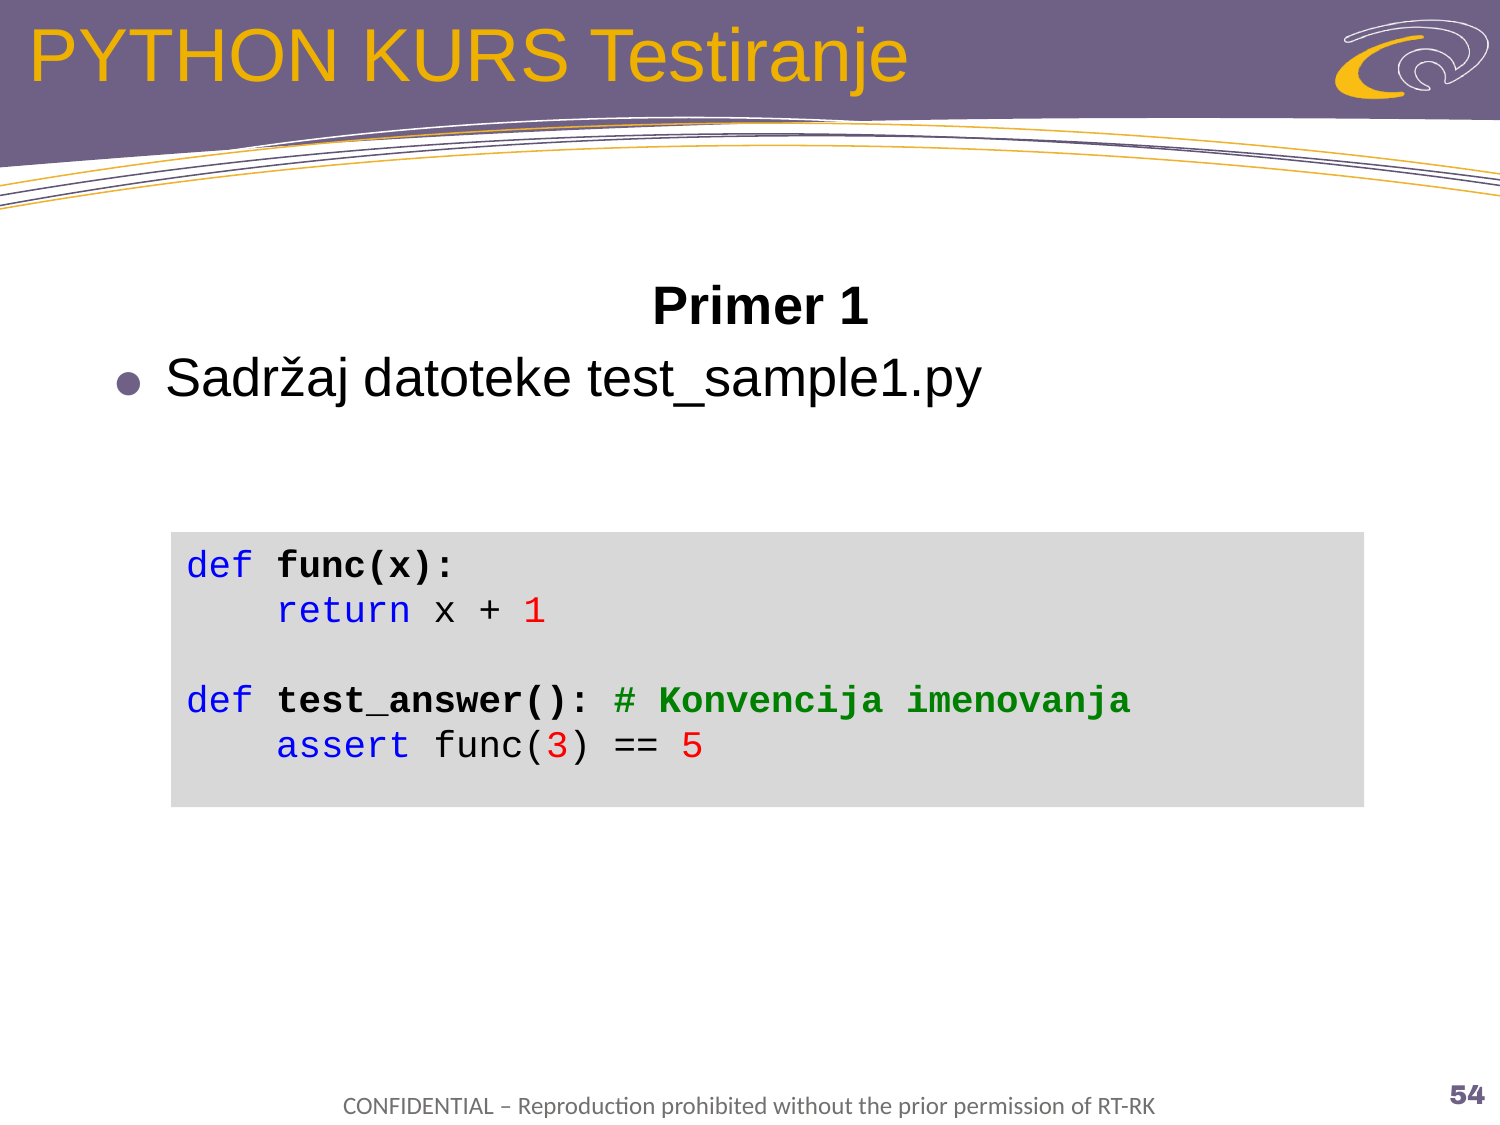

# PYTHON KURS Testiranje
Primer 1
Sadržaj datoteke test_sample1.py

def func(x):
    return x + 1

def test_answer(): # Konvencija imenovanja
    assert func(3) == 5